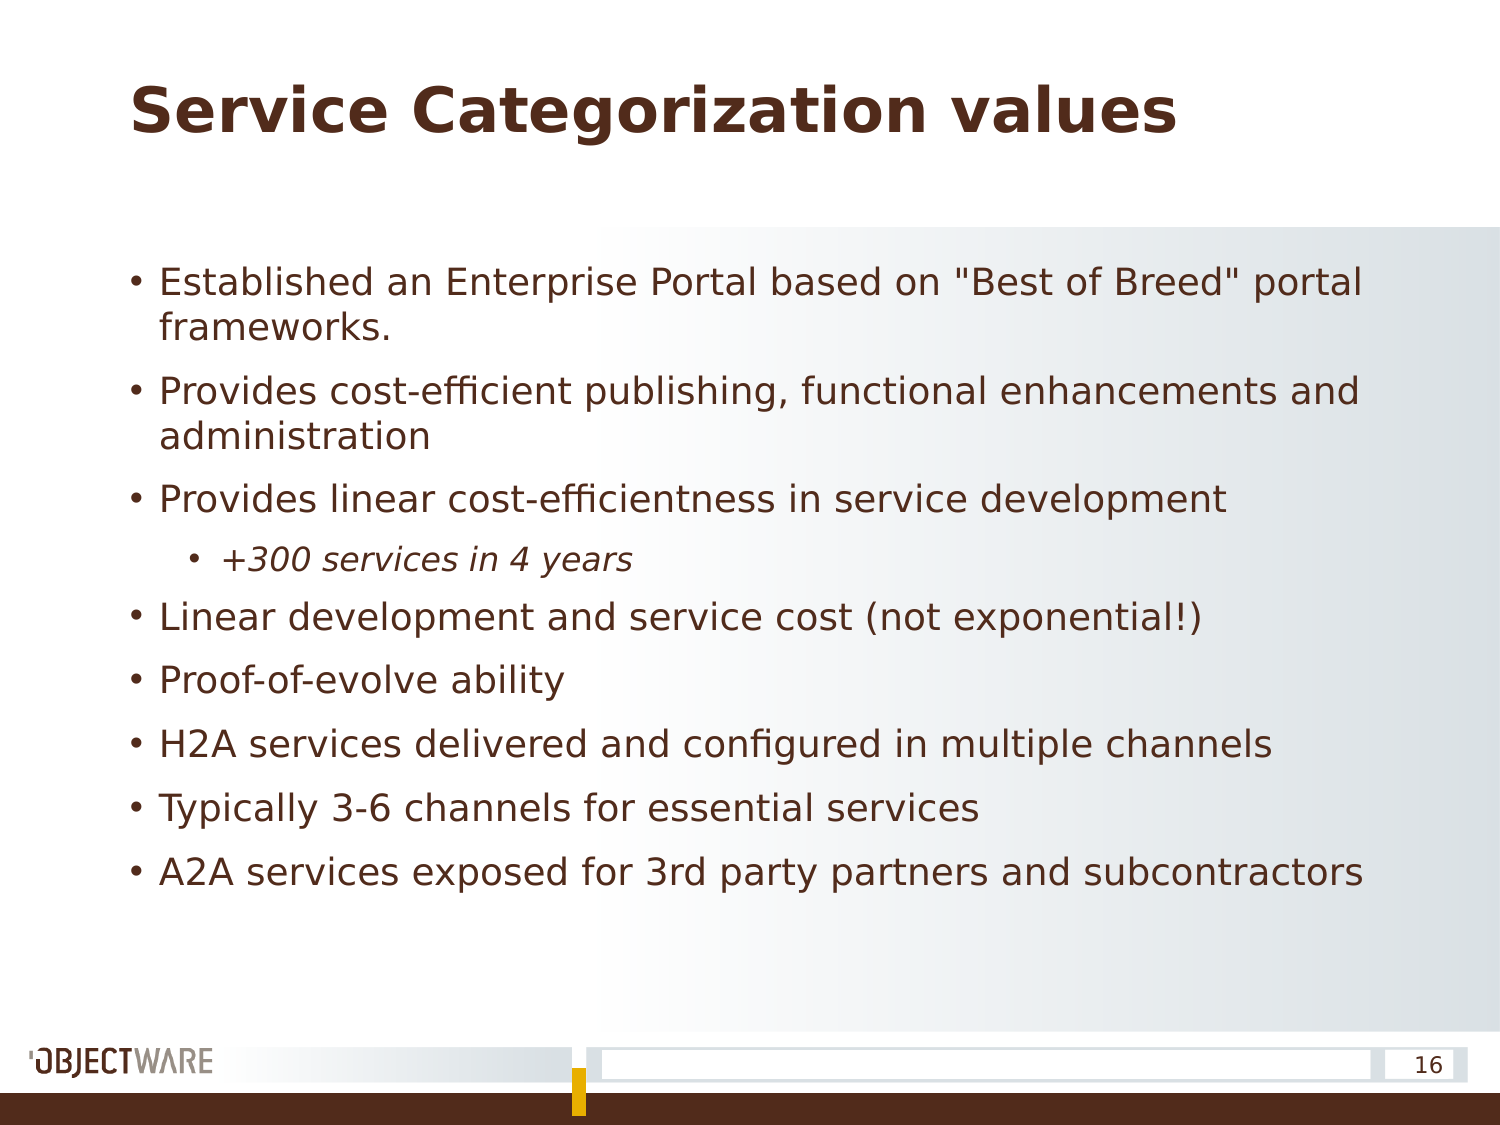

# Service Categorization values
Established an Enterprise Portal based on "Best of Breed" portal frameworks.
Provides cost-efficient publishing, functional enhancements and administration
Provides linear cost-efficientness in service development
+300 services in 4 years
Linear development and service cost (not exponential!)
Proof-of-evolve ability
H2A services delivered and configured in multiple channels
Typically 3-6 channels for essential services
A2A services exposed for 3rd party partners and subcontractors

16